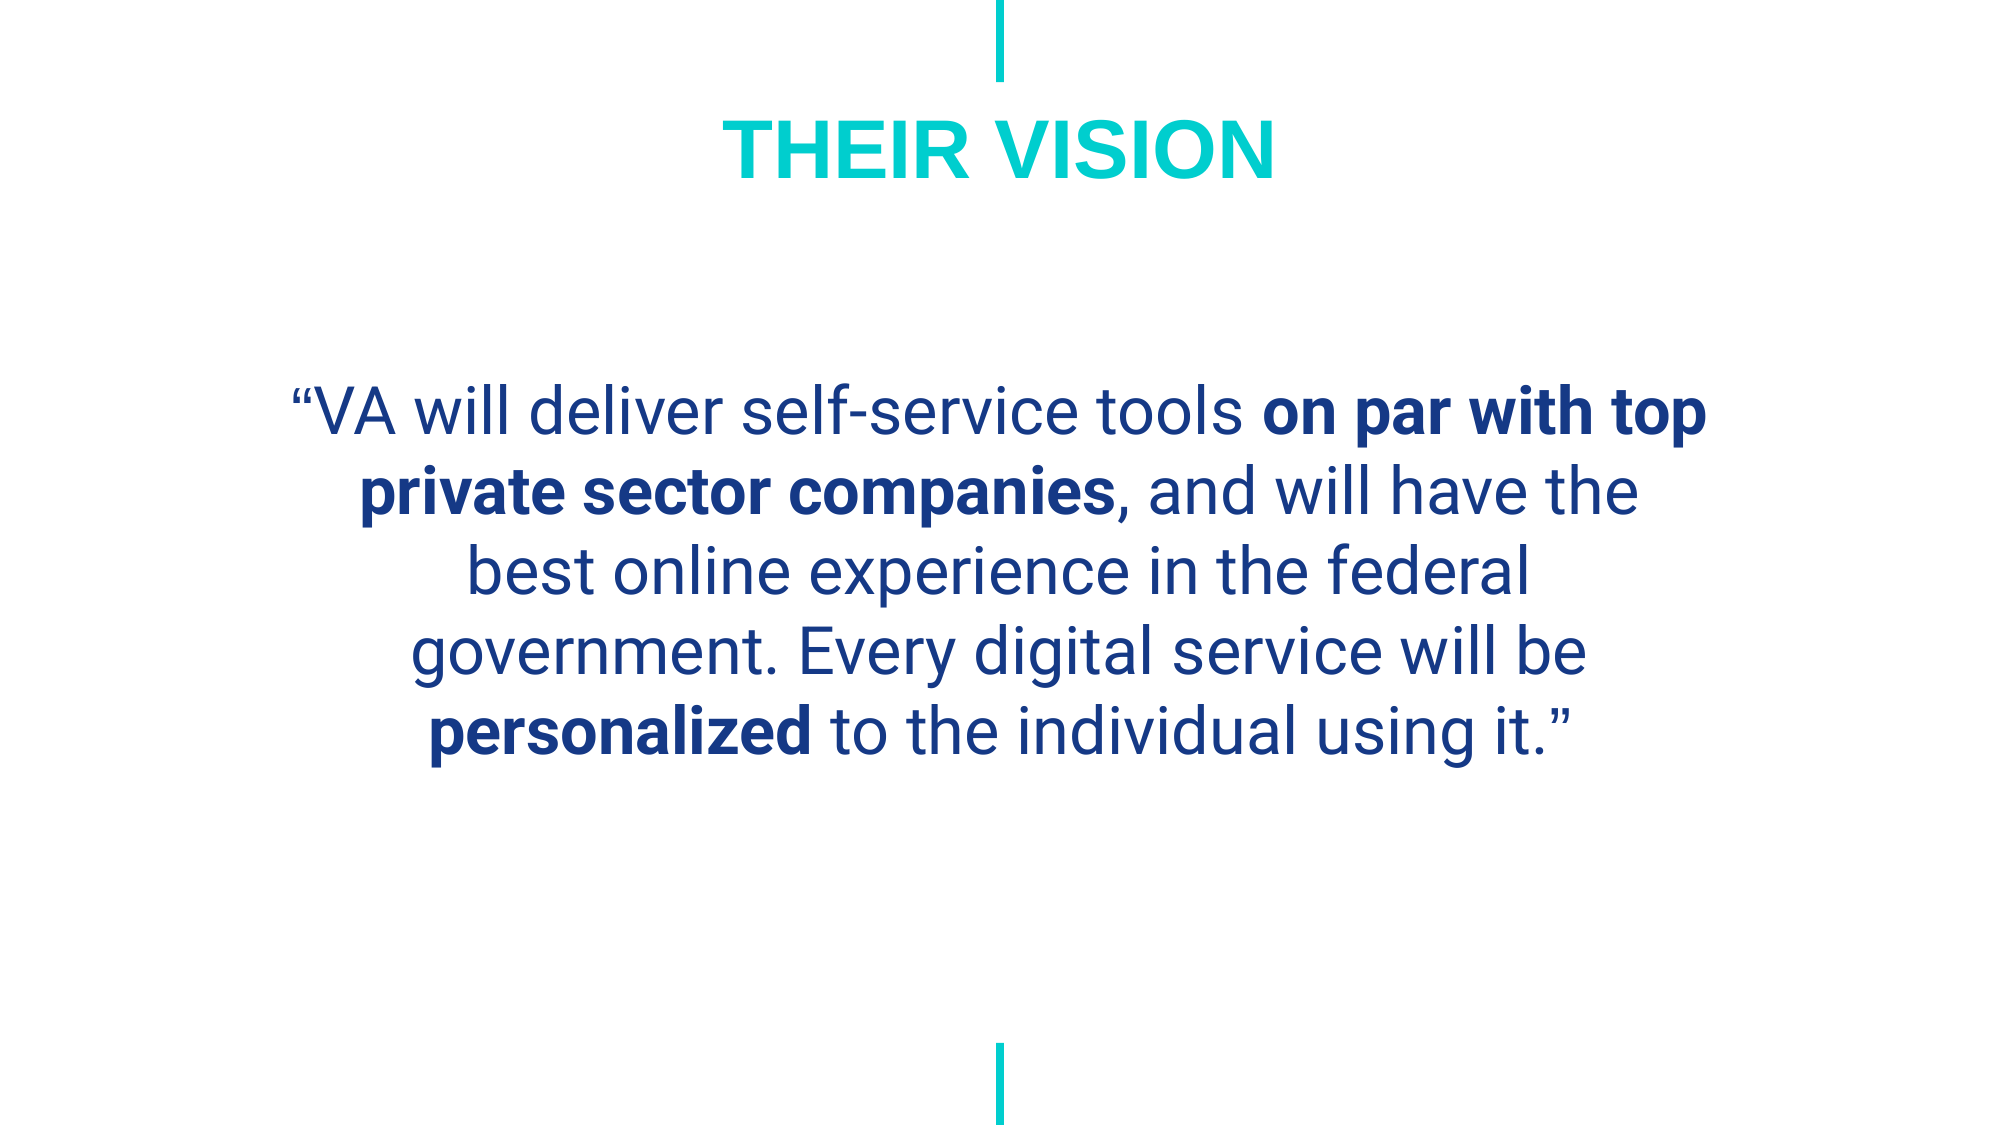

# THEIR VISION
“VA will deliver self-service tools on par with top private sector companies, and will have the best online experience in the federal government. Every digital service will be personalized to the individual using it.”